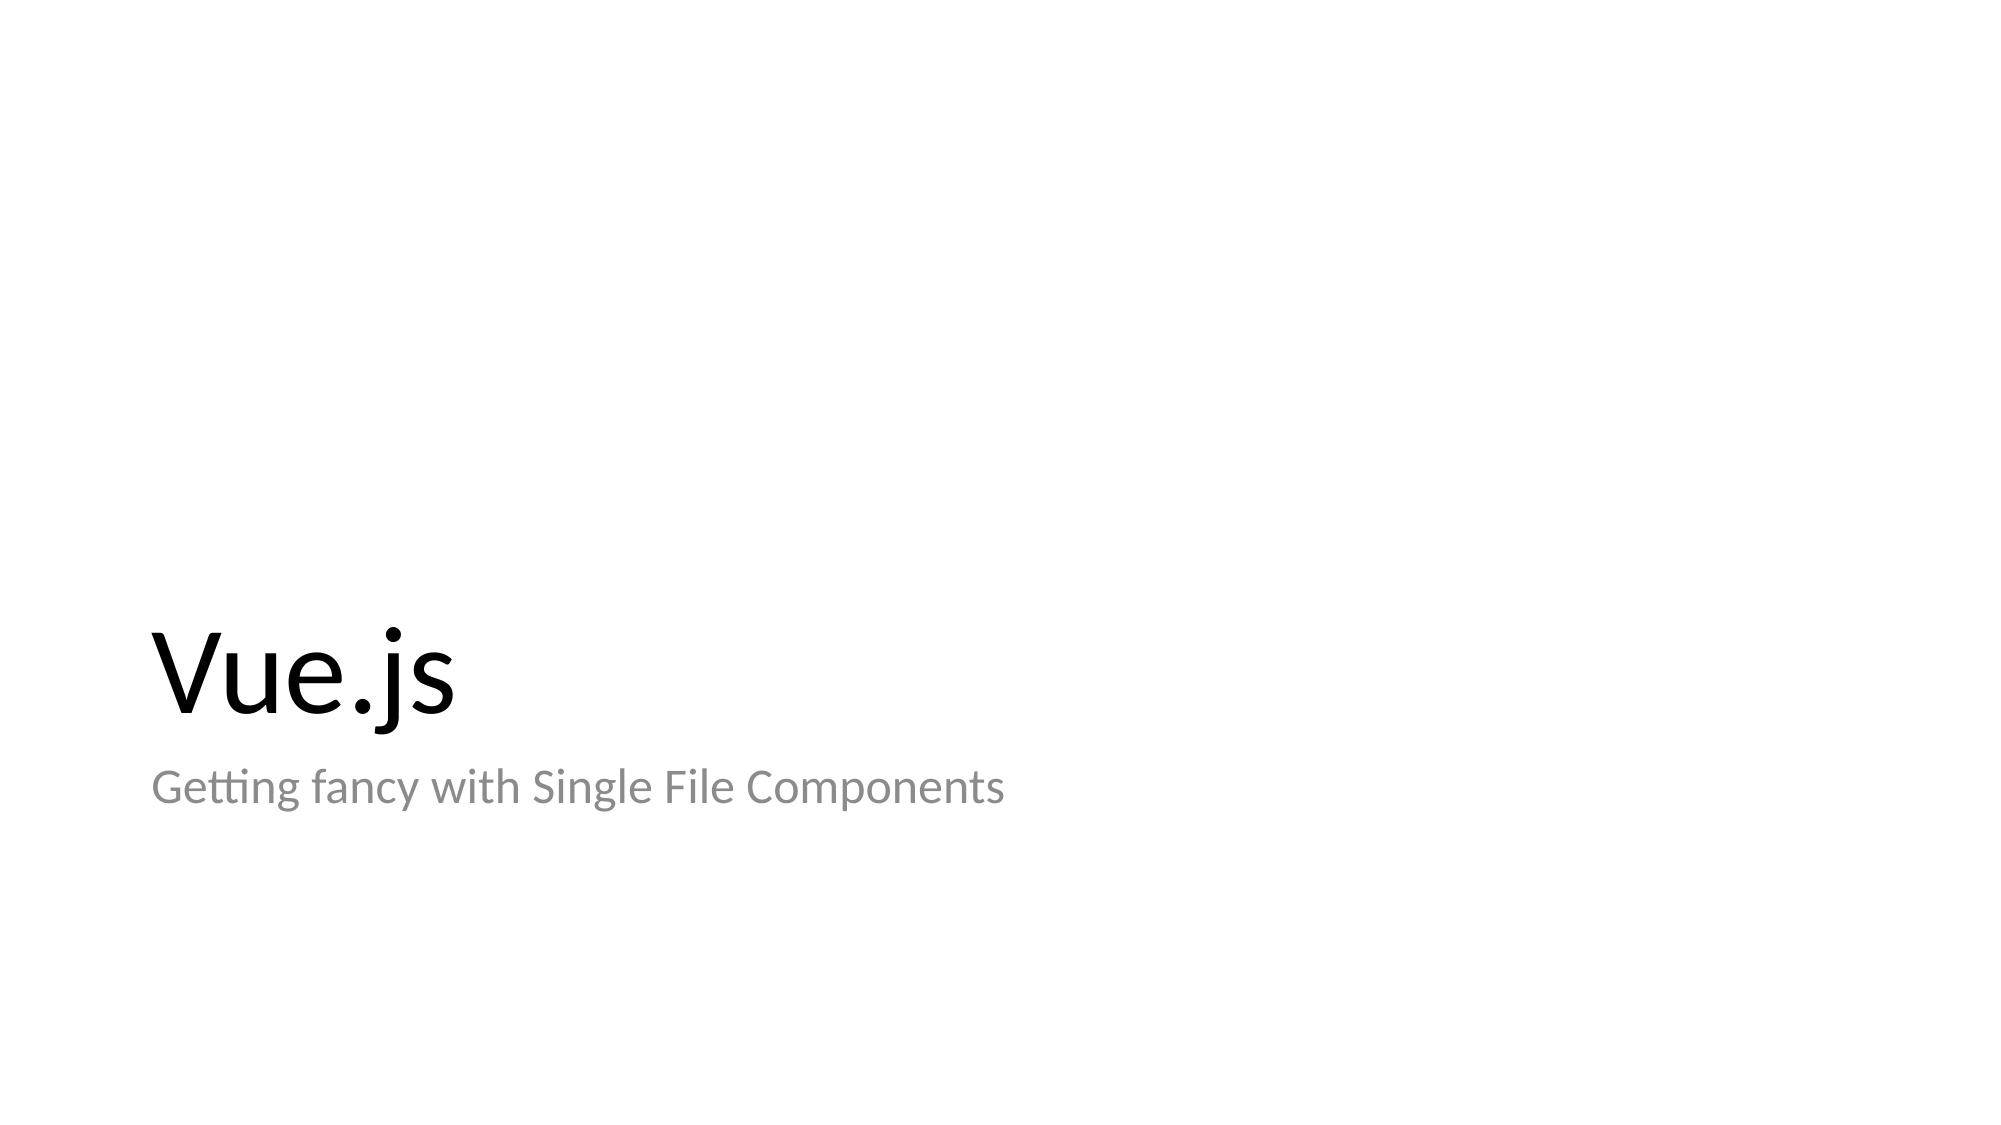

# Vue.js
Getting fancy with Single File Components